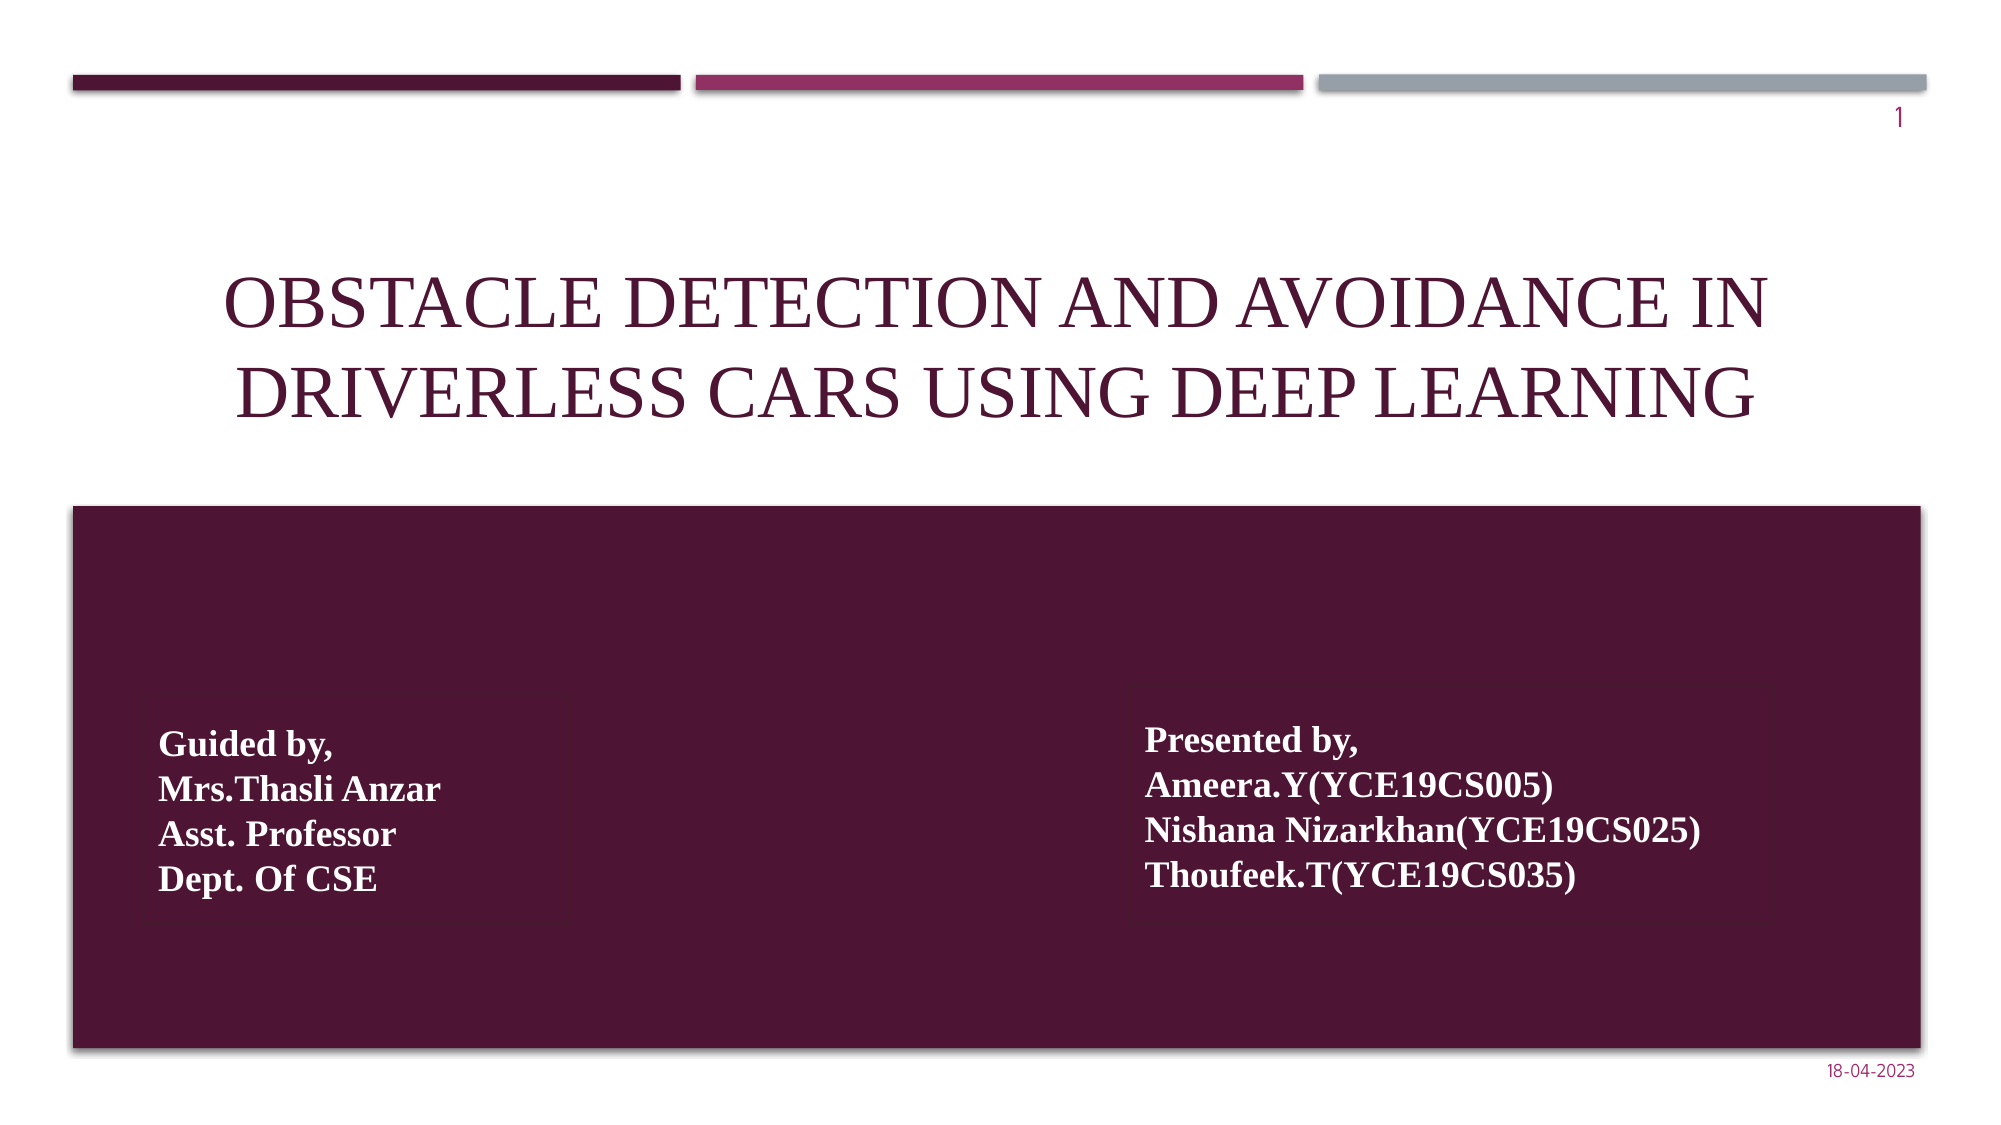

1
# Obstacle Detection and Avoidance in Driverless Cars using Deep Learning
Presented by,
Ameera.Y(YCE19CS005)
Nishana Nizarkhan(YCE19CS025)
Thoufeek.T(YCE19CS035)
Guided by,
Mrs.Thasli Anzar
Asst. Professor
Dept. Of CSE
18-04-2023